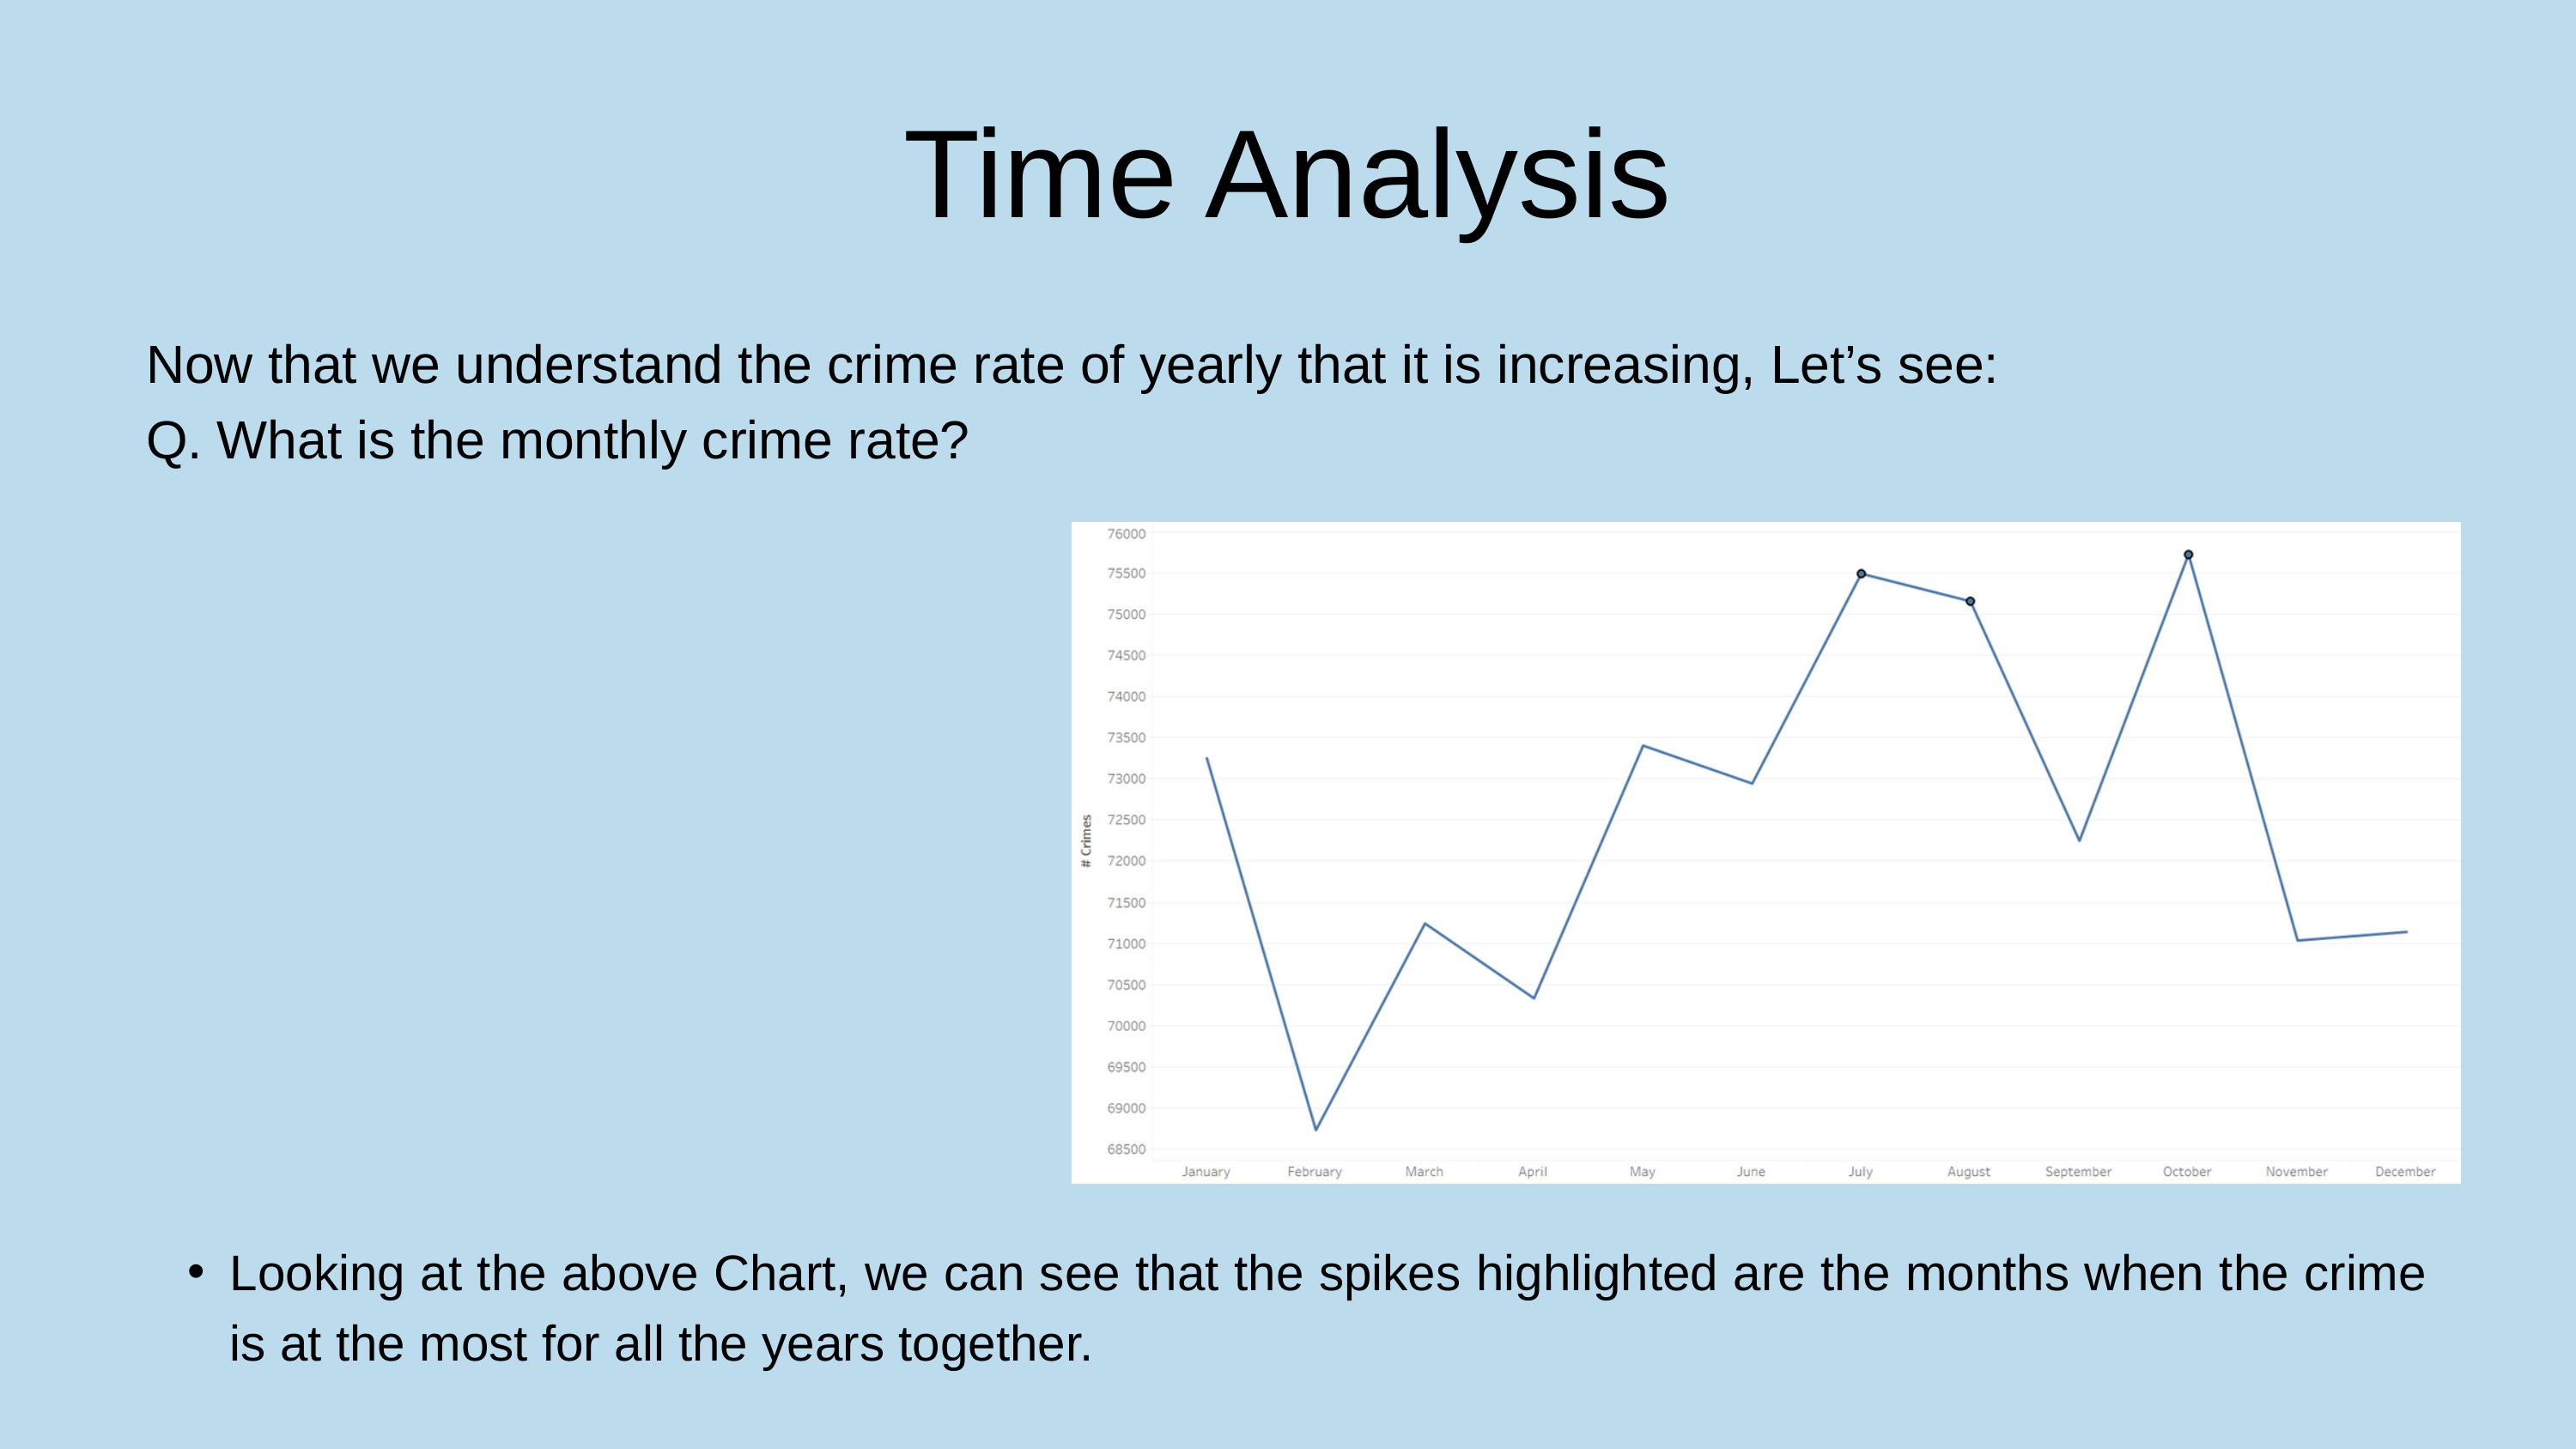

Time Analysis
Now that we understand the crime rate of yearly that it is increasing, Let’s see:
Q. What is the monthly crime rate?

Looking at the above Chart, we can see that the spikes highlighted are the months when the crime is at the most for all the years together.